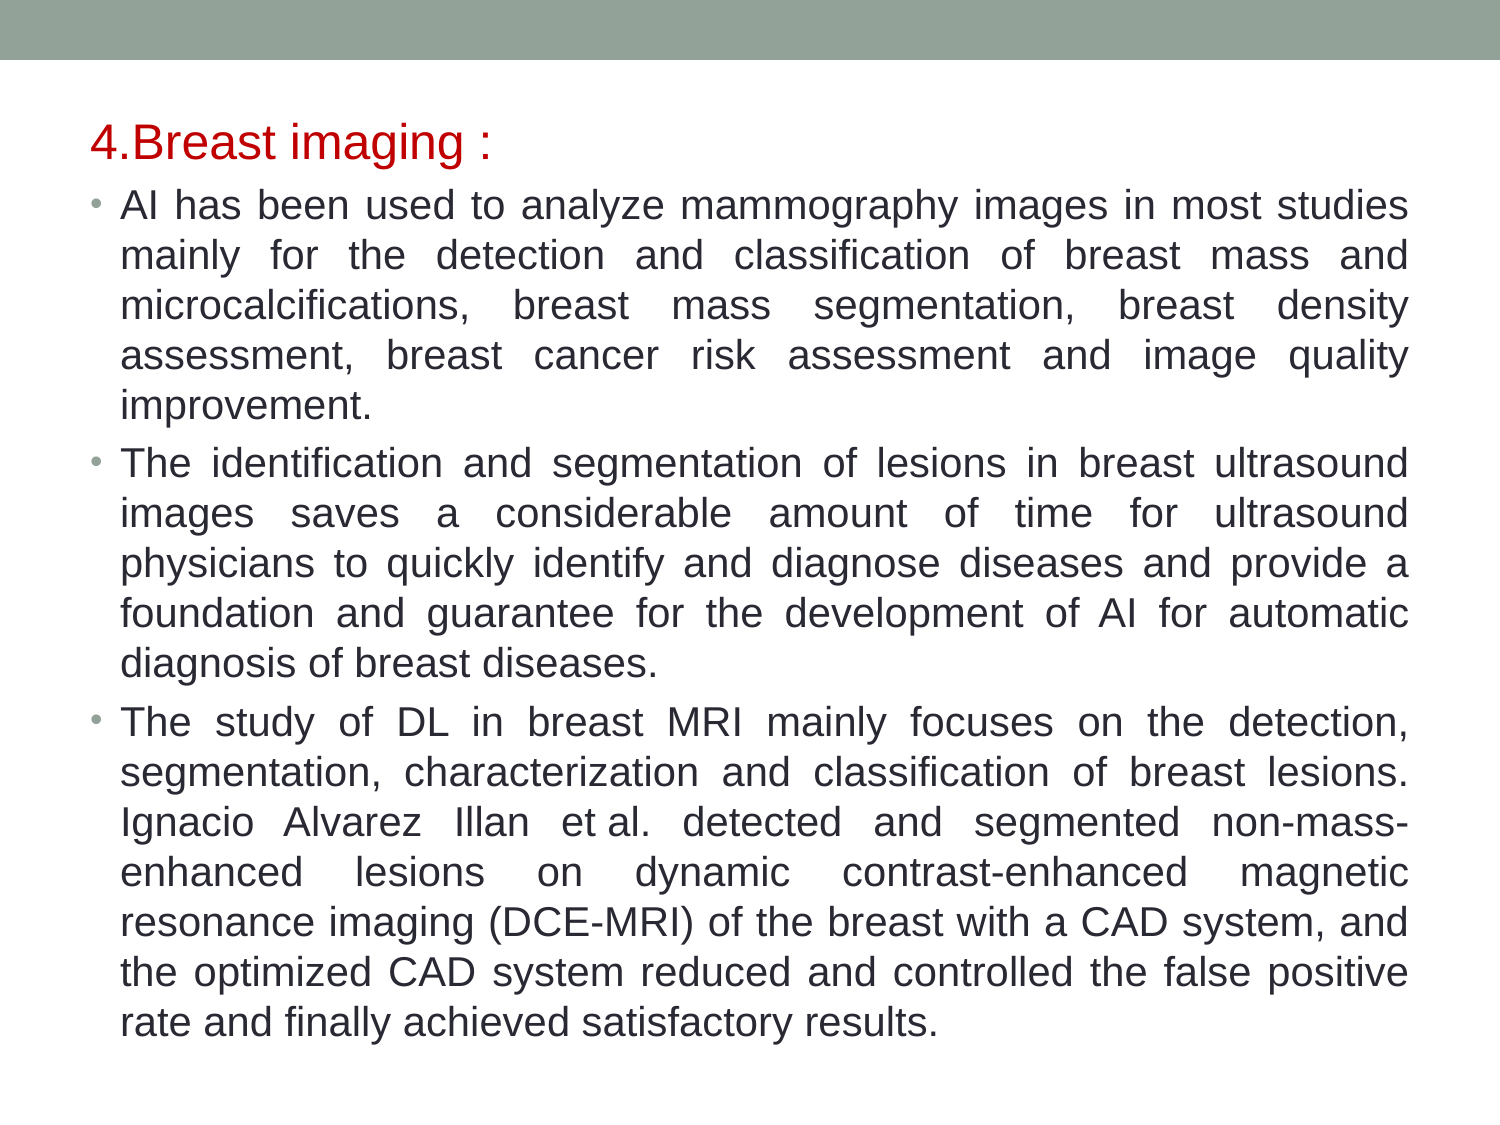

4.Breast imaging :
AI has been used to analyze mammography images in most studies mainly for the detection and classification of breast mass and microcalcifications, breast mass segmentation, breast density assessment, breast cancer risk assessment and image quality improvement.
The identification and segmentation of lesions in breast ultrasound images saves a considerable amount of time for ultrasound physicians to quickly identify and diagnose diseases and provide a foundation and guarantee for the development of AI for automatic diagnosis of breast diseases.
The study of DL in breast MRI mainly focuses on the detection, segmentation, characterization and classification of breast lesions. Ignacio Alvarez Illan et al. detected and segmented non-mass-enhanced lesions on dynamic contrast-enhanced magnetic resonance imaging (DCE-MRI) of the breast with a CAD system, and the optimized CAD system reduced and controlled the false positive rate and finally achieved satisfactory results.